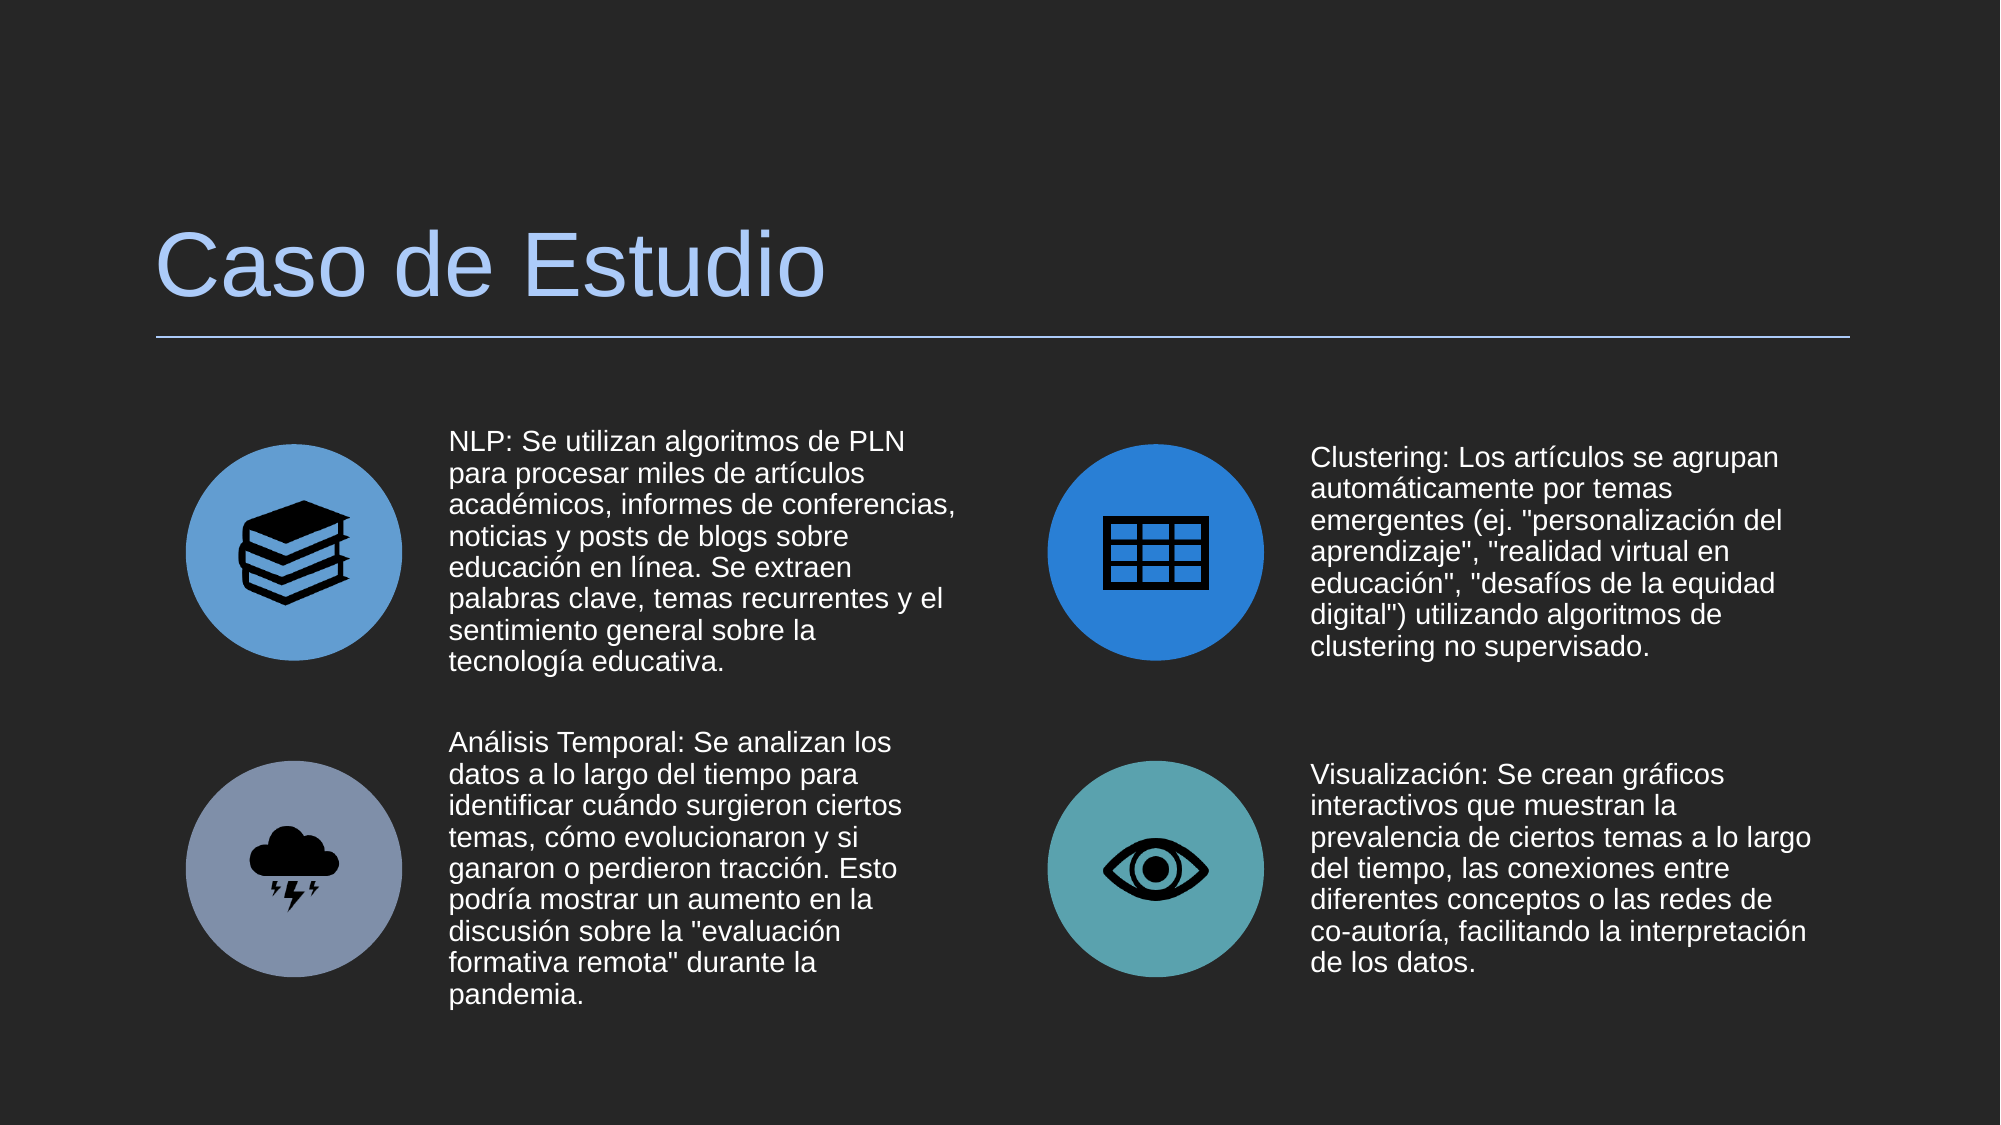

# Caso de Estudio
NLP: Se utilizan algoritmos de PLN para procesar miles de artículos académicos, informes de conferencias, noticias y posts de blogs sobre educación en línea. Se extraen palabras clave, temas recurrentes y el sentimiento general sobre la tecnología educativa.
Clustering: Los artículos se agrupan automáticamente por temas emergentes (ej. "personalización del aprendizaje", "realidad virtual en educación", "desafíos de la equidad digital") utilizando algoritmos de clustering no supervisado.
Análisis Temporal: Se analizan los datos a lo largo del tiempo para identificar cuándo surgieron ciertos temas, cómo evolucionaron y si ganaron o perdieron tracción. Esto podría mostrar un aumento en la discusión sobre la "evaluación formativa remota" durante la pandemia.
Visualización: Se crean gráficos interactivos que muestran la prevalencia de ciertos temas a lo largo del tiempo, las conexiones entre diferentes conceptos o las redes de co-autoría, facilitando la interpretación de los datos.